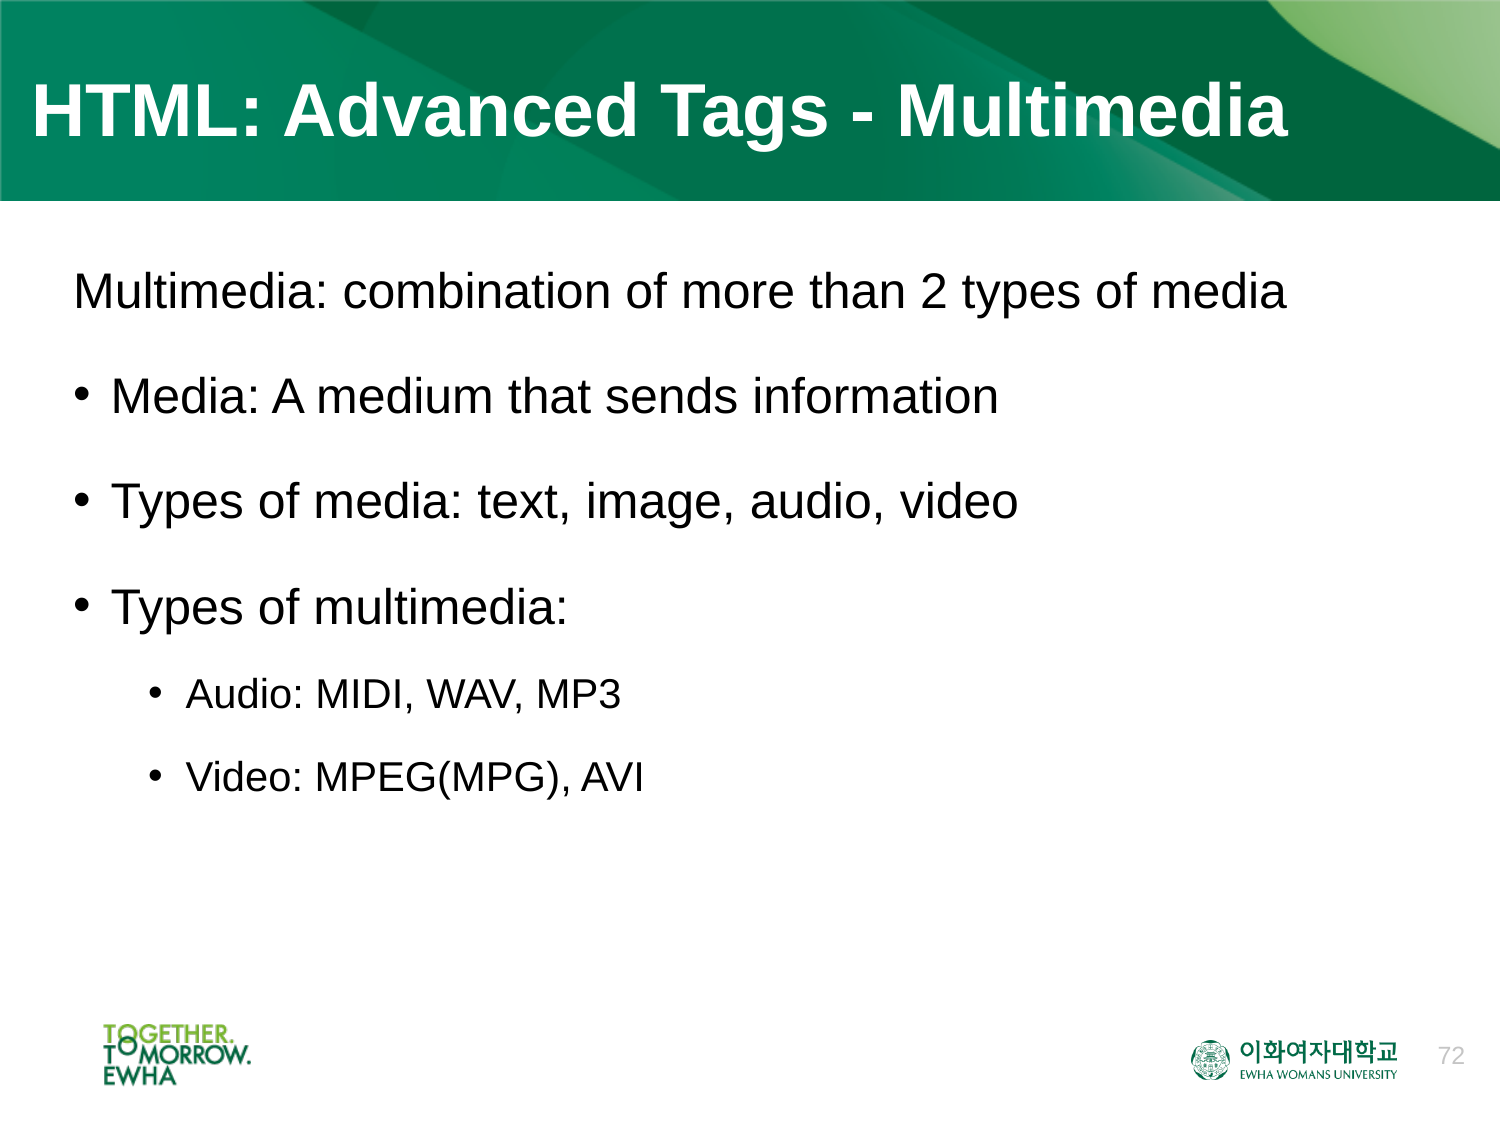

# HTML: Advanced Tags - Multimedia
Multimedia: combination of more than 2 types of media
Media: A medium that sends information
Types of media: text, image, audio, video
Types of multimedia:
Audio: MIDI, WAV, MP3
Video: MPEG(MPG), AVI

72